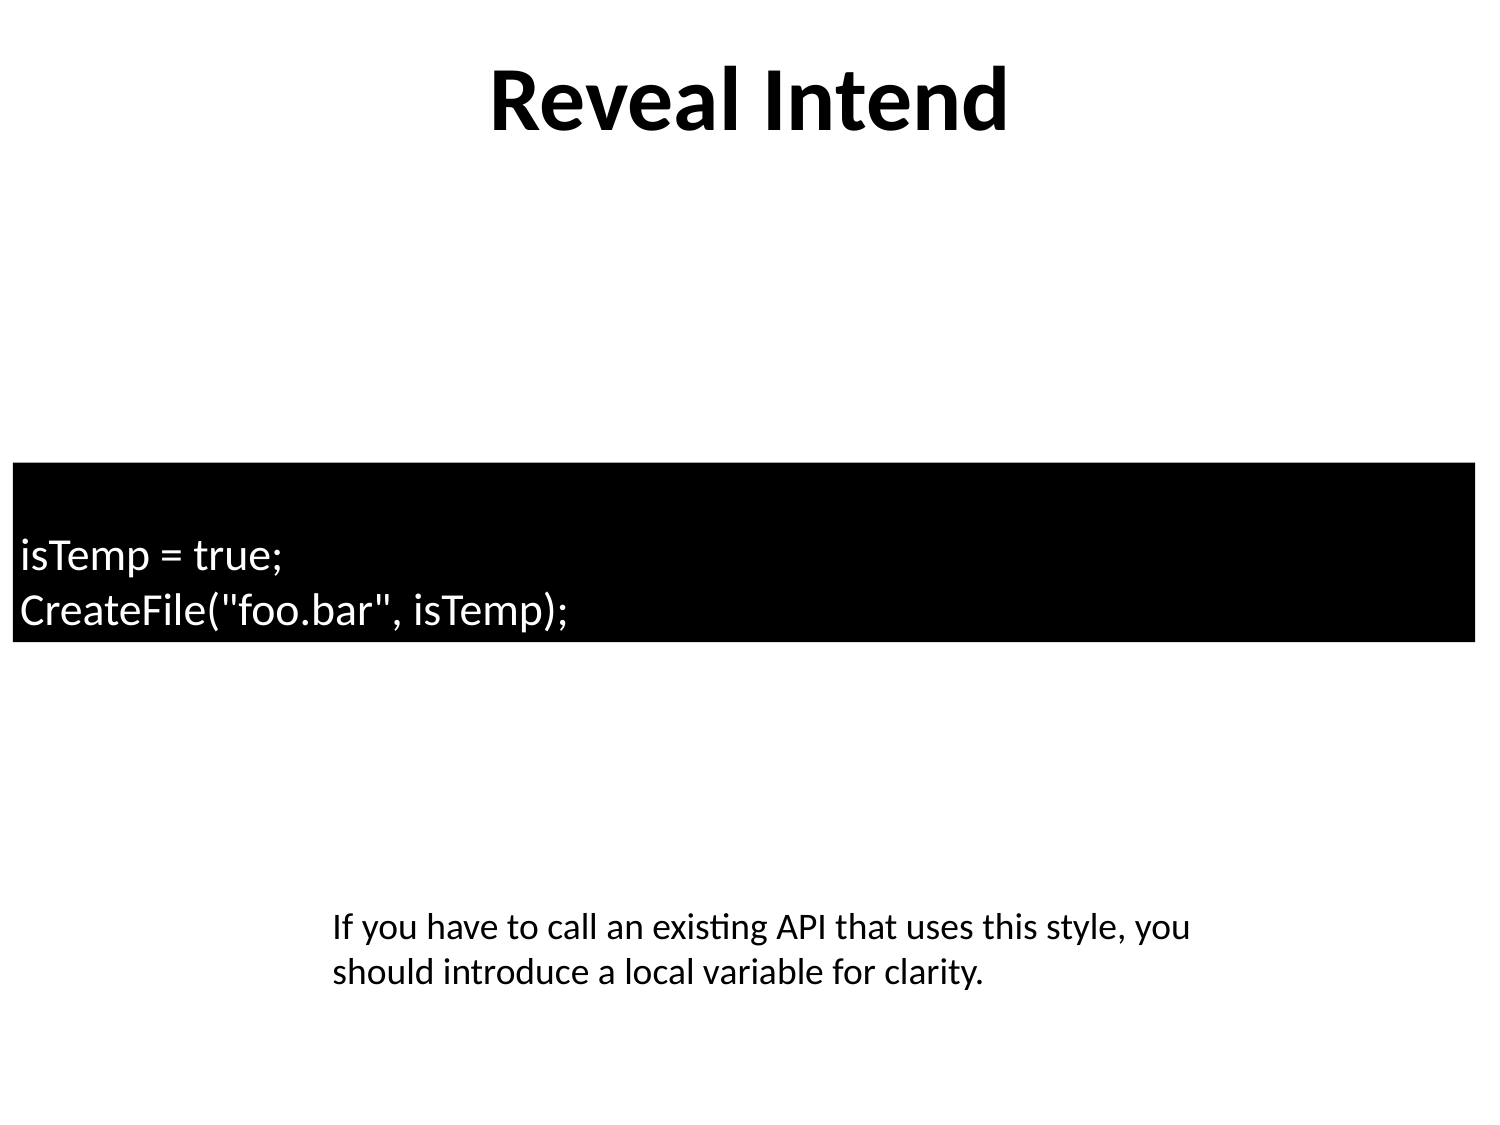

Reveal Intend

isTemp = true;
CreateFile("foo.bar", isTemp);
If you have to call an existing API that uses this style, you should introduce a local variable for clarity.